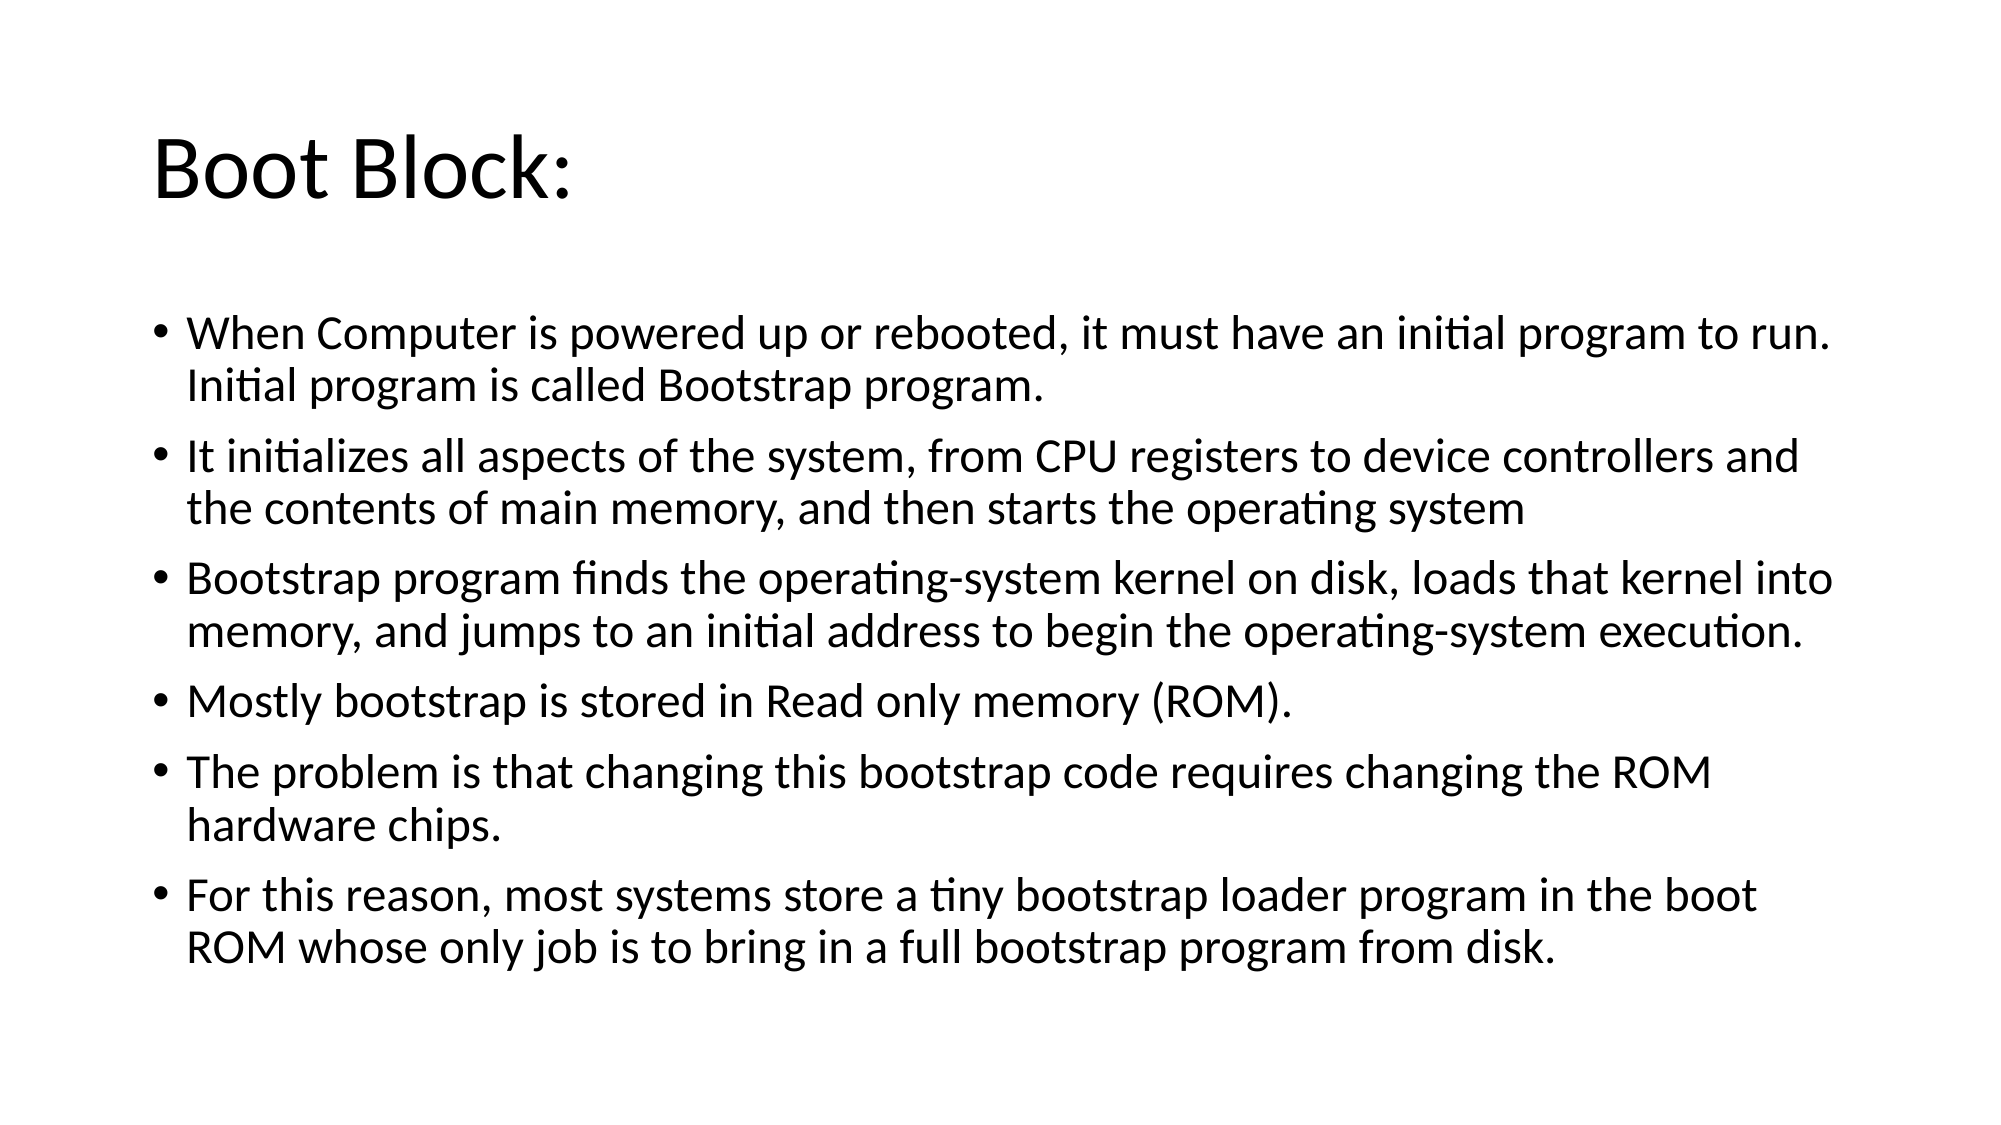

# Boot Block:
When Computer is powered up or rebooted, it must have an initial program to run. Initial program is called Bootstrap program.
It initializes all aspects of the system, from CPU registers to device controllers and the contents of main memory, and then starts the operating system
Bootstrap program finds the operating-system kernel on disk, loads that kernel into memory, and jumps to an initial address to begin the operating-system execution.
Mostly bootstrap is stored in Read only memory (ROM).
The problem is that changing this bootstrap code requires changing the ROM hardware chips.
For this reason, most systems store a tiny bootstrap loader program in the boot ROM whose only job is to bring in a full bootstrap program from disk.